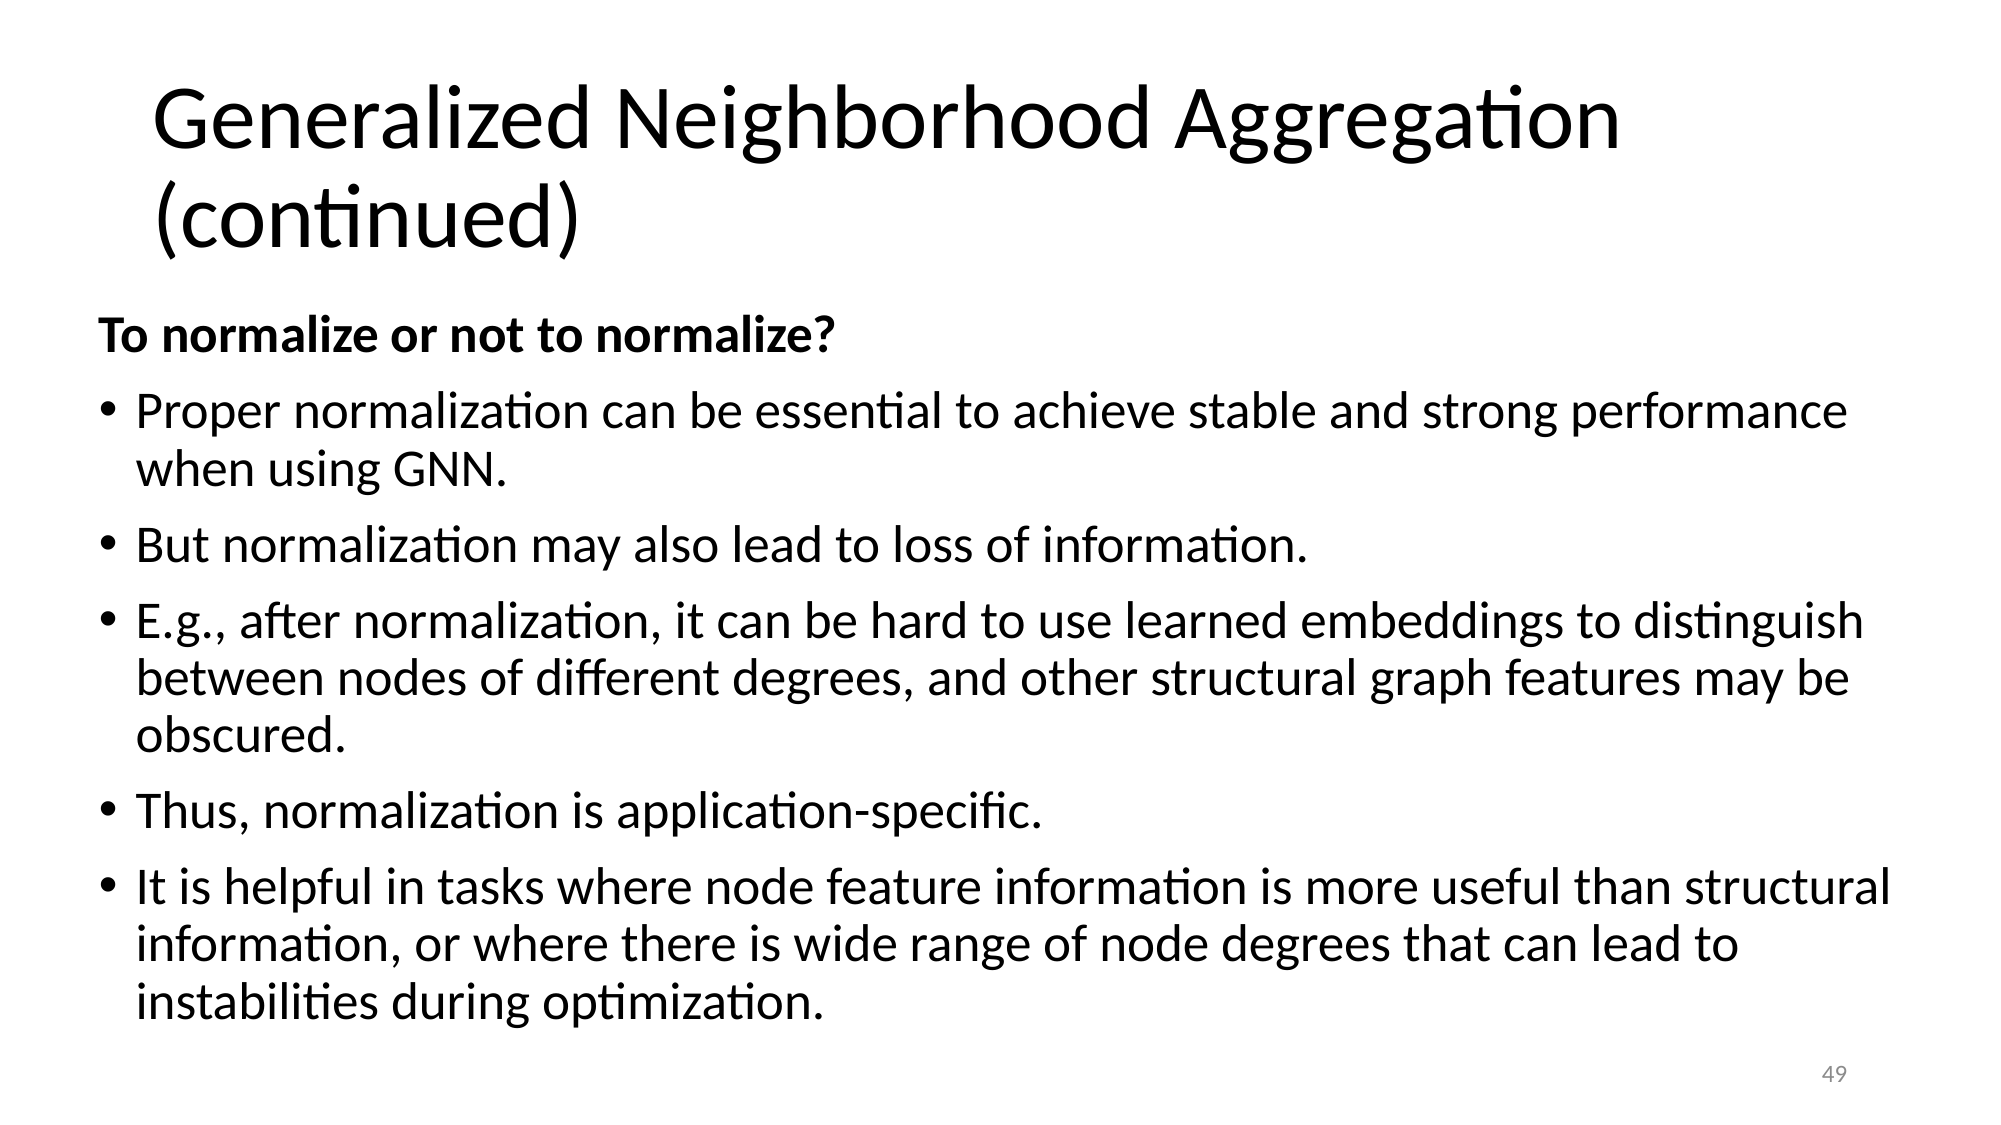

# Generalized Neighborhood Aggregation (continued)
To normalize or not to normalize?
Proper normalization can be essential to achieve stable and strong performance when using GNN.
But normalization may also lead to loss of information.
E.g., after normalization, it can be hard to use learned embeddings to distinguish between nodes of different degrees, and other structural graph features may be obscured.
Thus, normalization is application-specific.
It is helpful in tasks where node feature information is more useful than structural information, or where there is wide range of node degrees that can lead to instabilities during optimization.
49